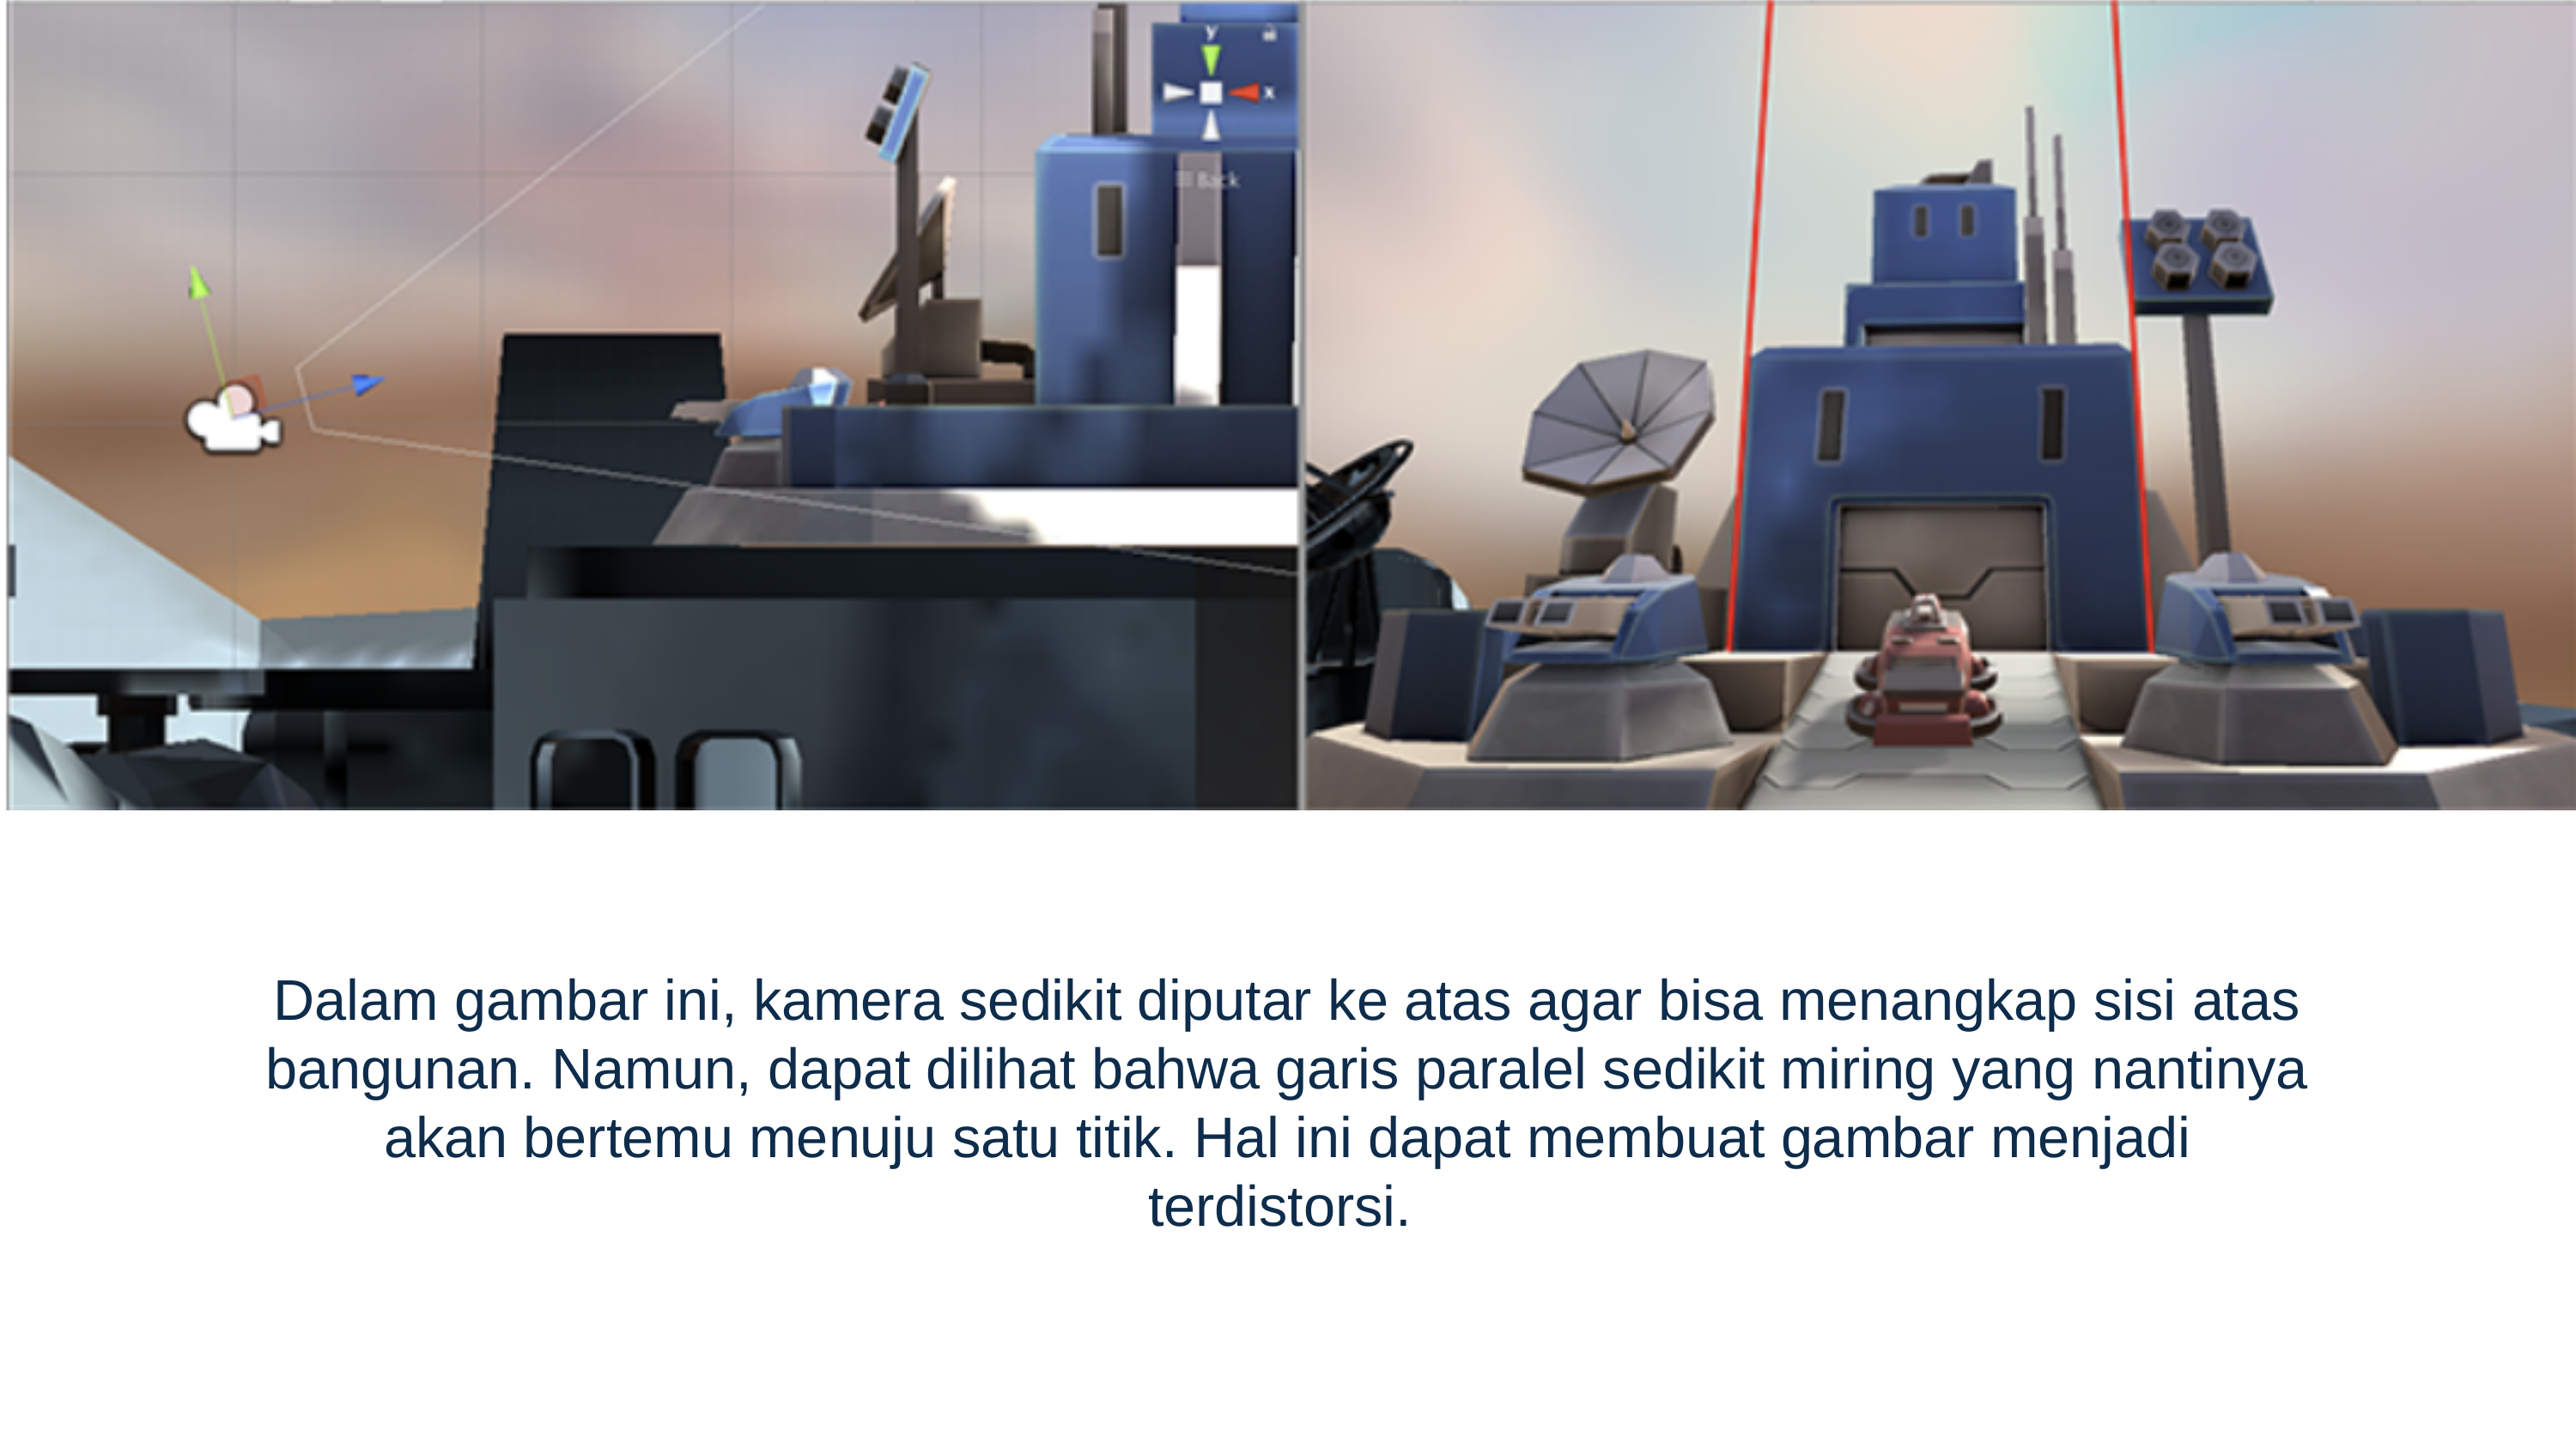

Dalam gambar ini, kamera sedikit diputar ke atas agar bisa menangkap sisi atas bangunan. Namun, dapat dilihat bahwa garis paralel sedikit miring yang nantinya akan bertemu menuju satu titik. Hal ini dapat membuat gambar menjadi terdistorsi.